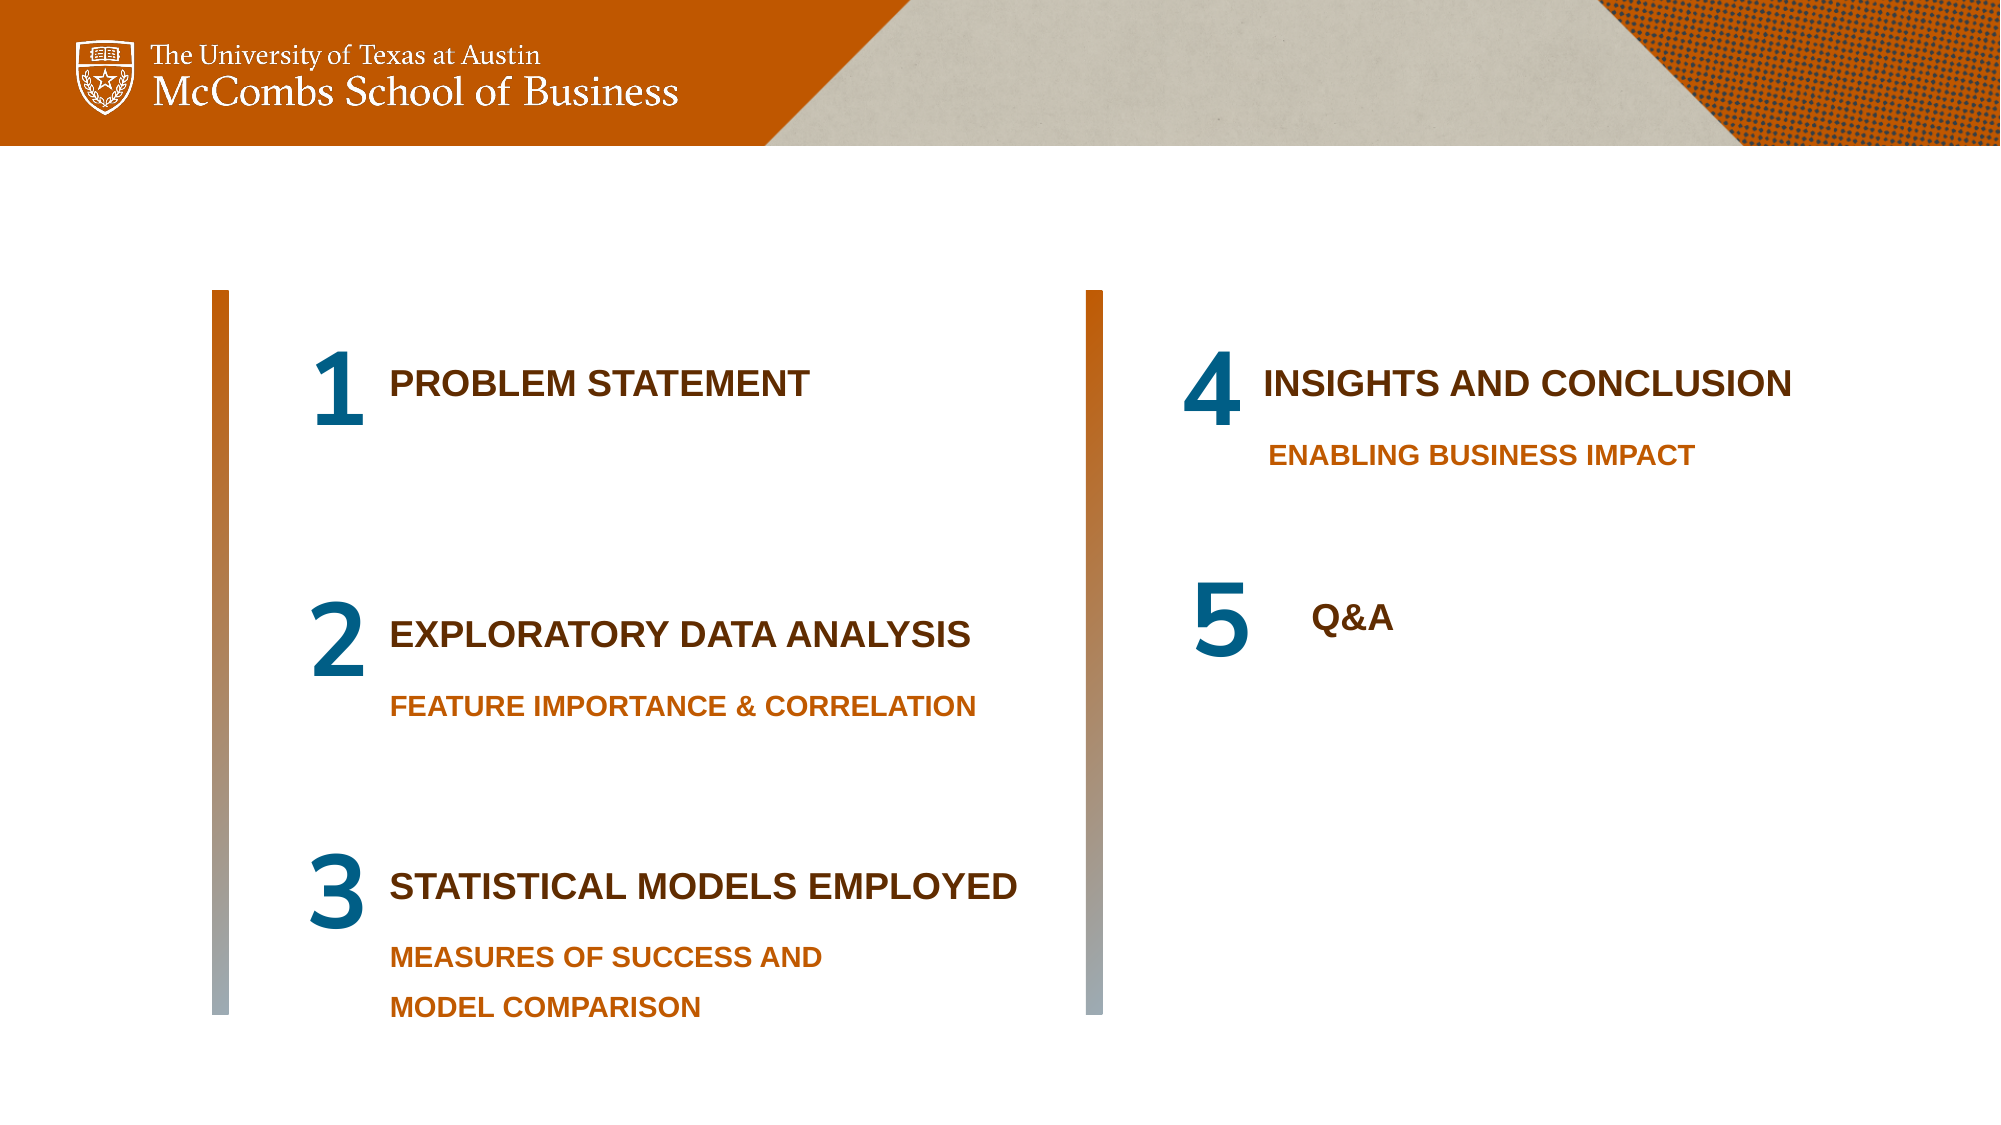

1
4
PROBLEM STATEMENT
INSIGHTS AND CONCLUSION

ENABLING BUSINESS IMPACT
5
2

Q&A
EXPLORATORY DATA ANALYSIS

FEATURE IMPORTANCE & CORRELATION
3
STATISTICAL MODELS EMPLOYED
MEASURES OF SUCCESS AND MODEL COMPARISON